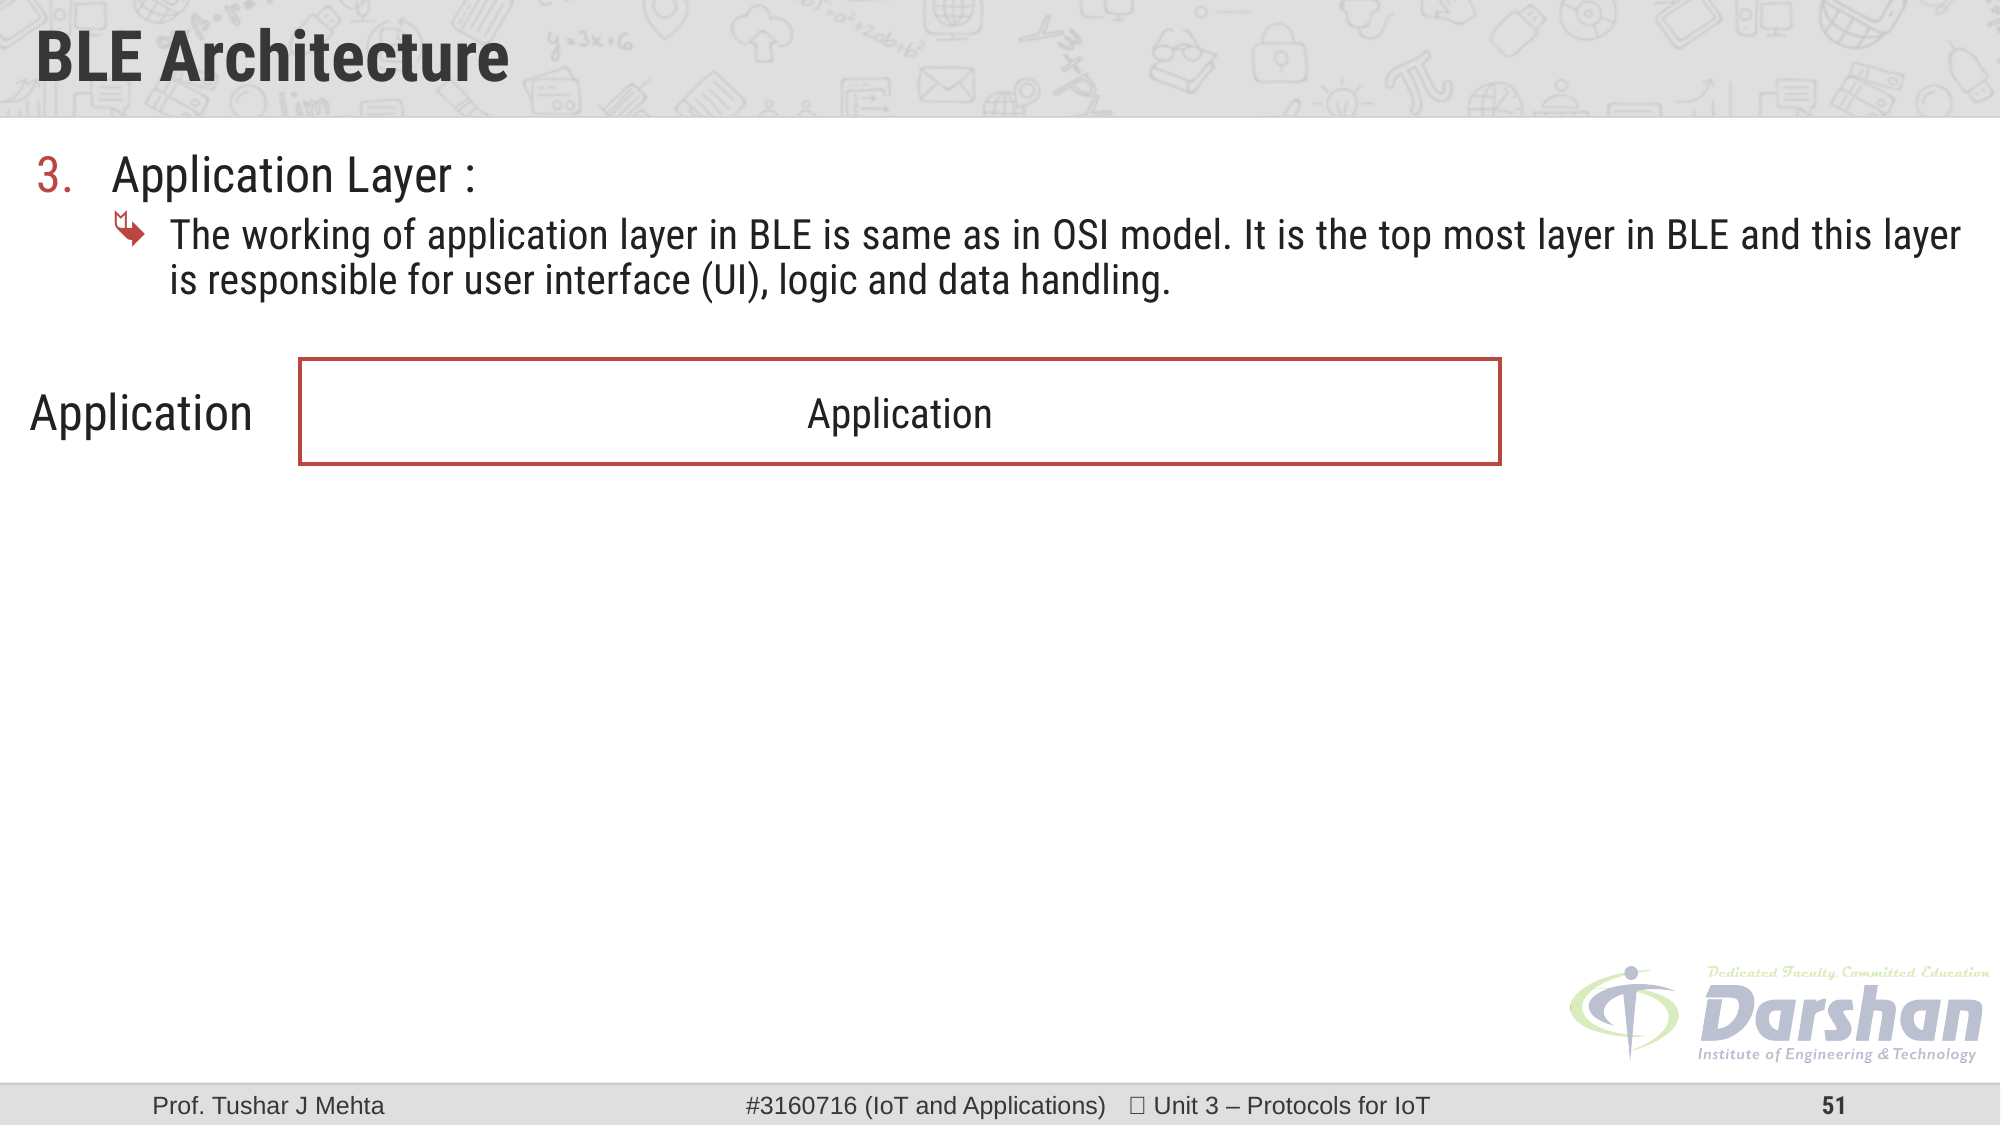

# BLE Architecture
Application Layer :
The working of application layer in BLE is same as in OSI model. It is the top most layer in BLE and this layer is responsible for user interface (UI), logic and data handling.

Application
Application